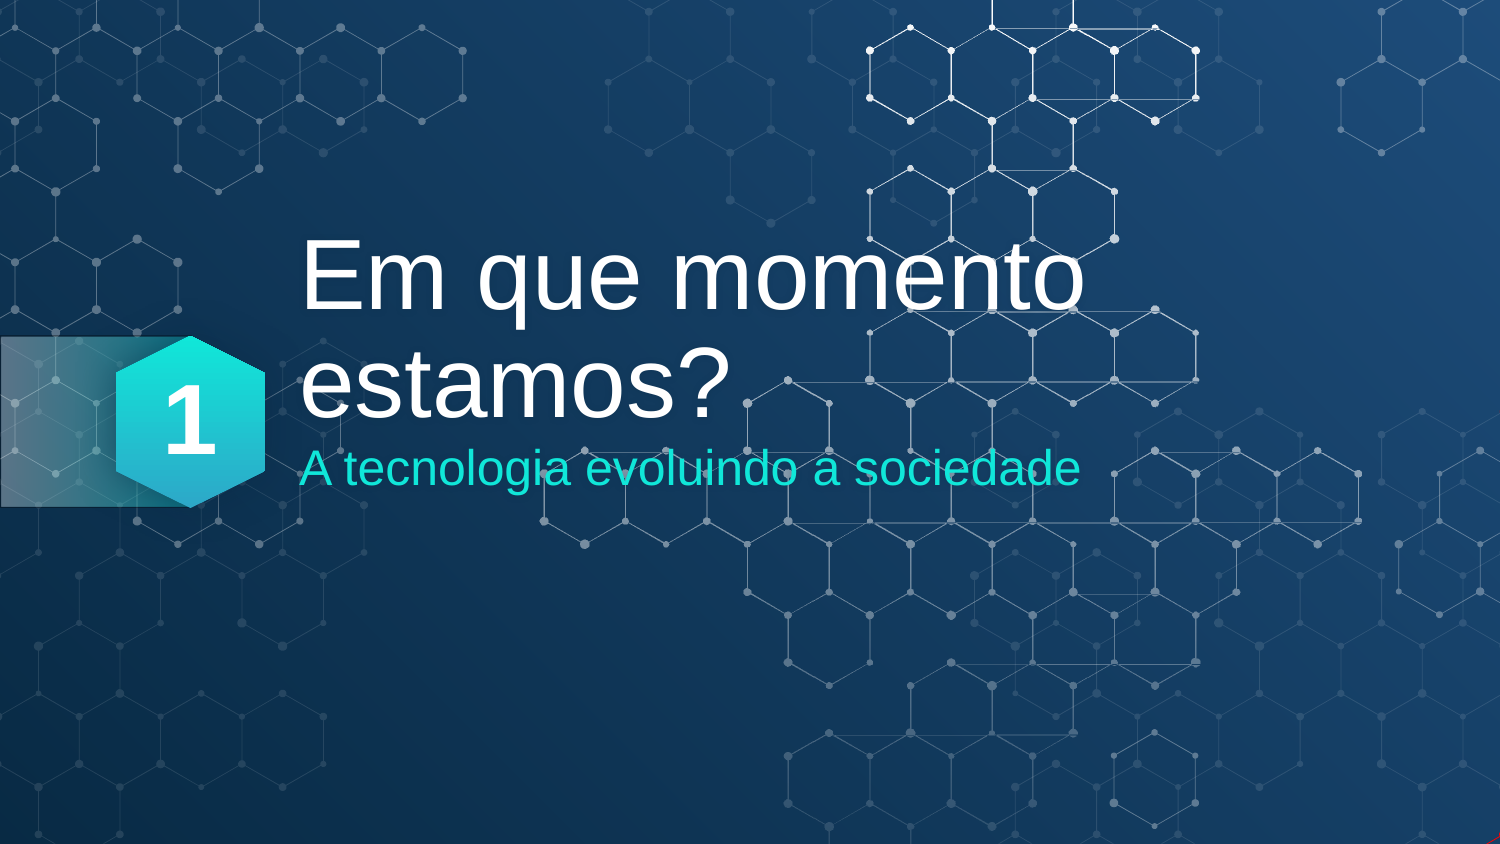

1
# Em que momento estamos?
A tecnologia evoluindo a sociedade